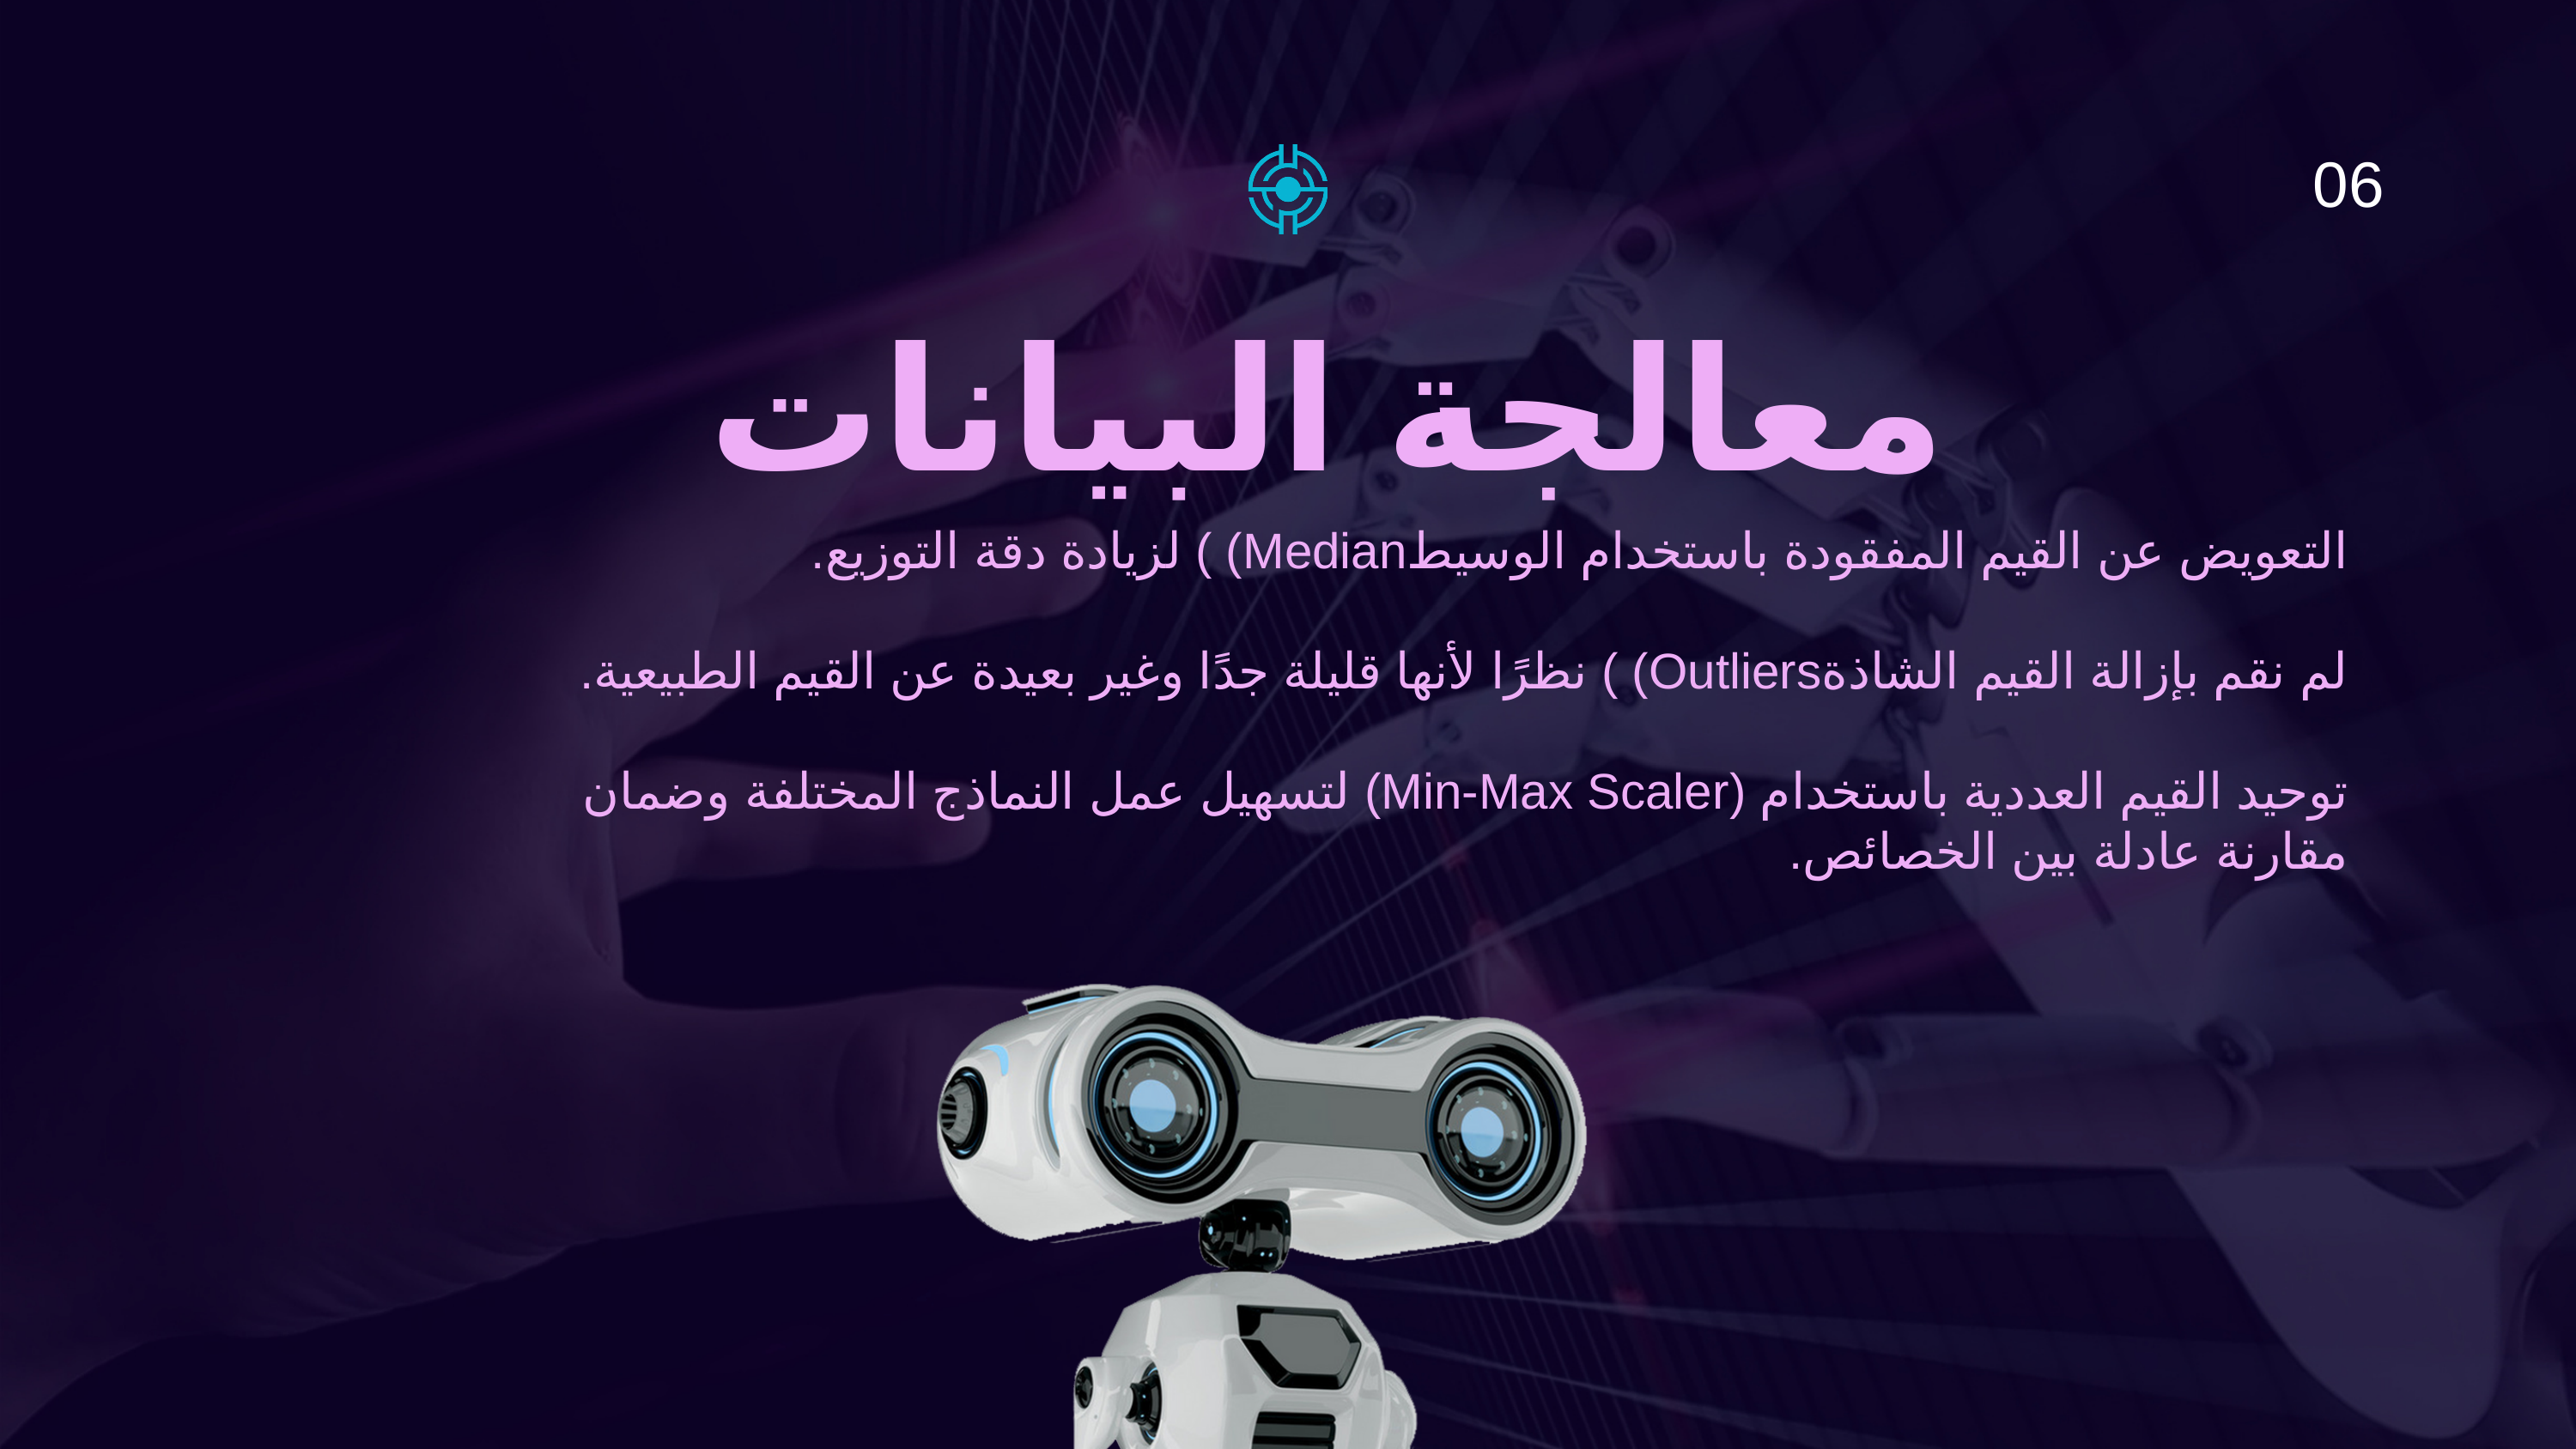

06

معالجة البيانات
التعويض عن القيم المفقودة باستخدام الوسيطMedian) ) لزيادة دقة التوزيع.

لم نقم بإزالة القيم الشاذةOutliers) ) نظرًا لأنها قليلة جدًا وغير بعيدة عن القيم الطبيعية.

توحيد القيم العددية باستخدام (Min-Max Scaler) لتسهيل عمل النماذج المختلفة وضمان مقارنة عادلة بين الخصائص.